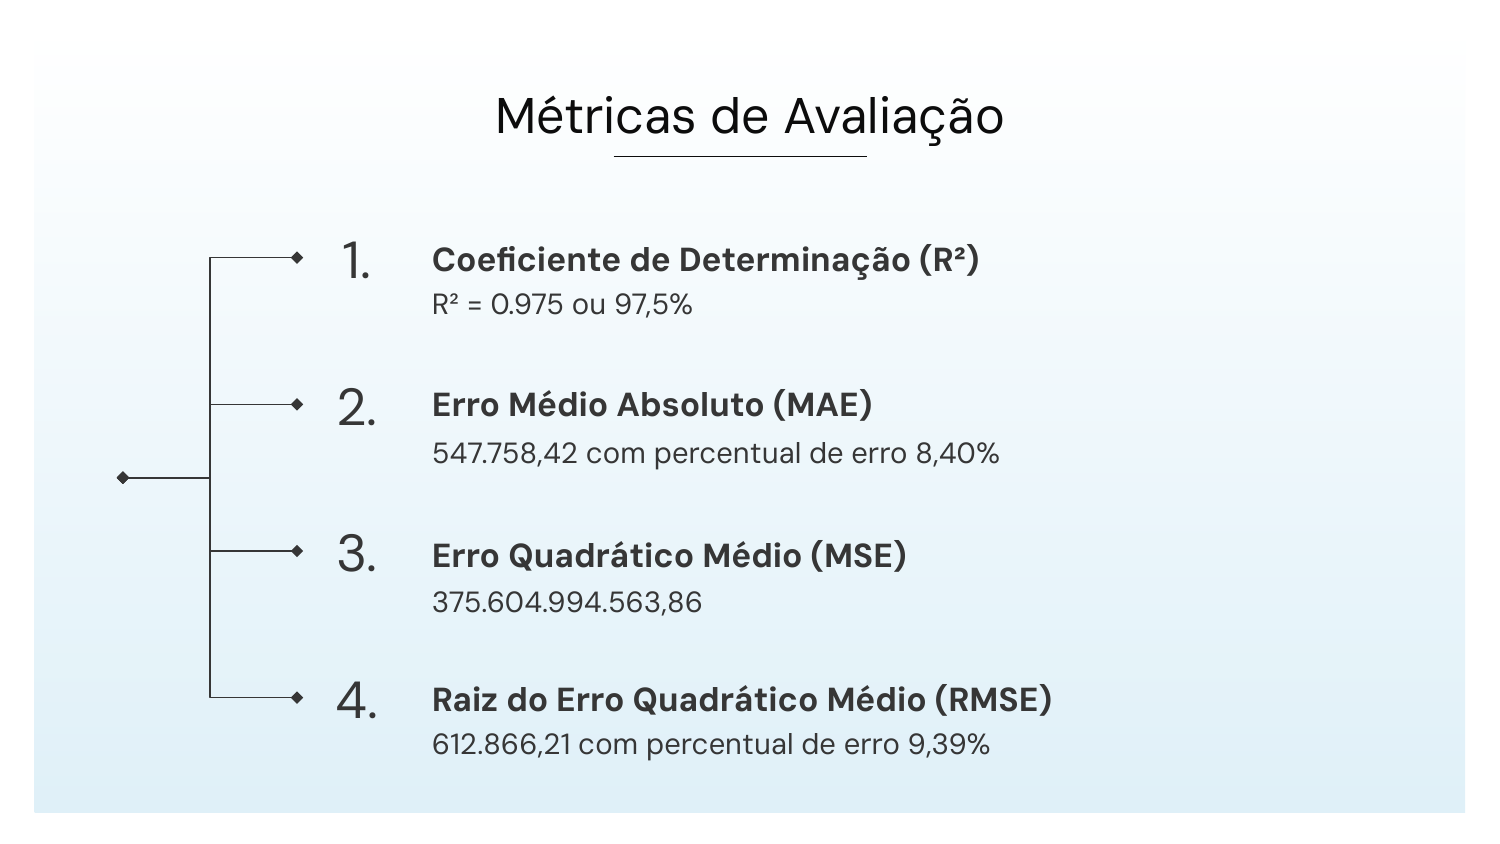

# Métricas de Avaliação
1.
Coeficiente de Determinação (R²)
R² = 0.975 ou 97,5%
2.
Erro Médio Absoluto (MAE)
547.758,42 com percentual de erro 8,40%
3.
Erro Quadrático Médio (MSE)
375.604.994.563,86
4.
Raiz do Erro Quadrático Médio (RMSE)
612.866,21 com percentual de erro 9,39%